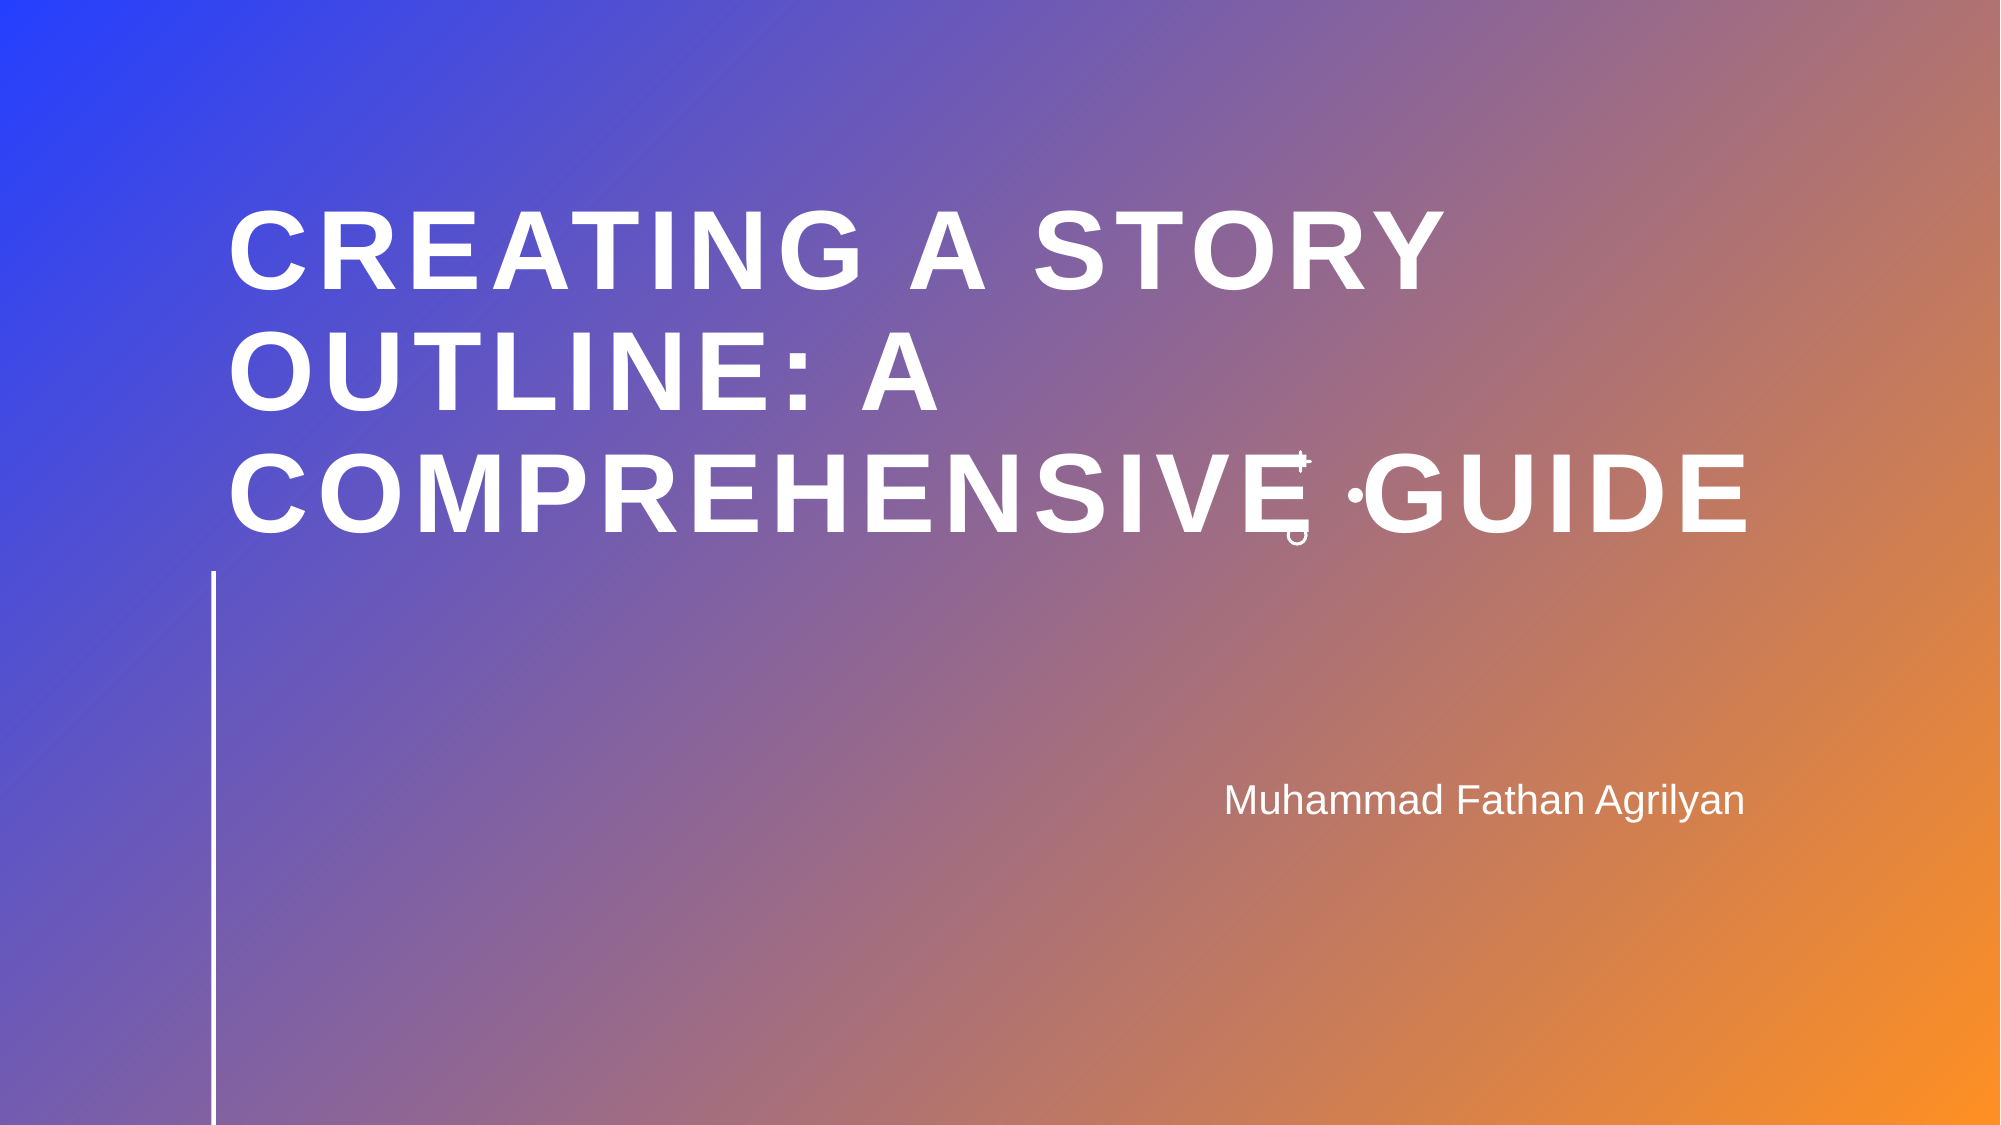

# Creating a Story Outline: A Comprehensive Guide
Muhammad Fathan Agrilyan